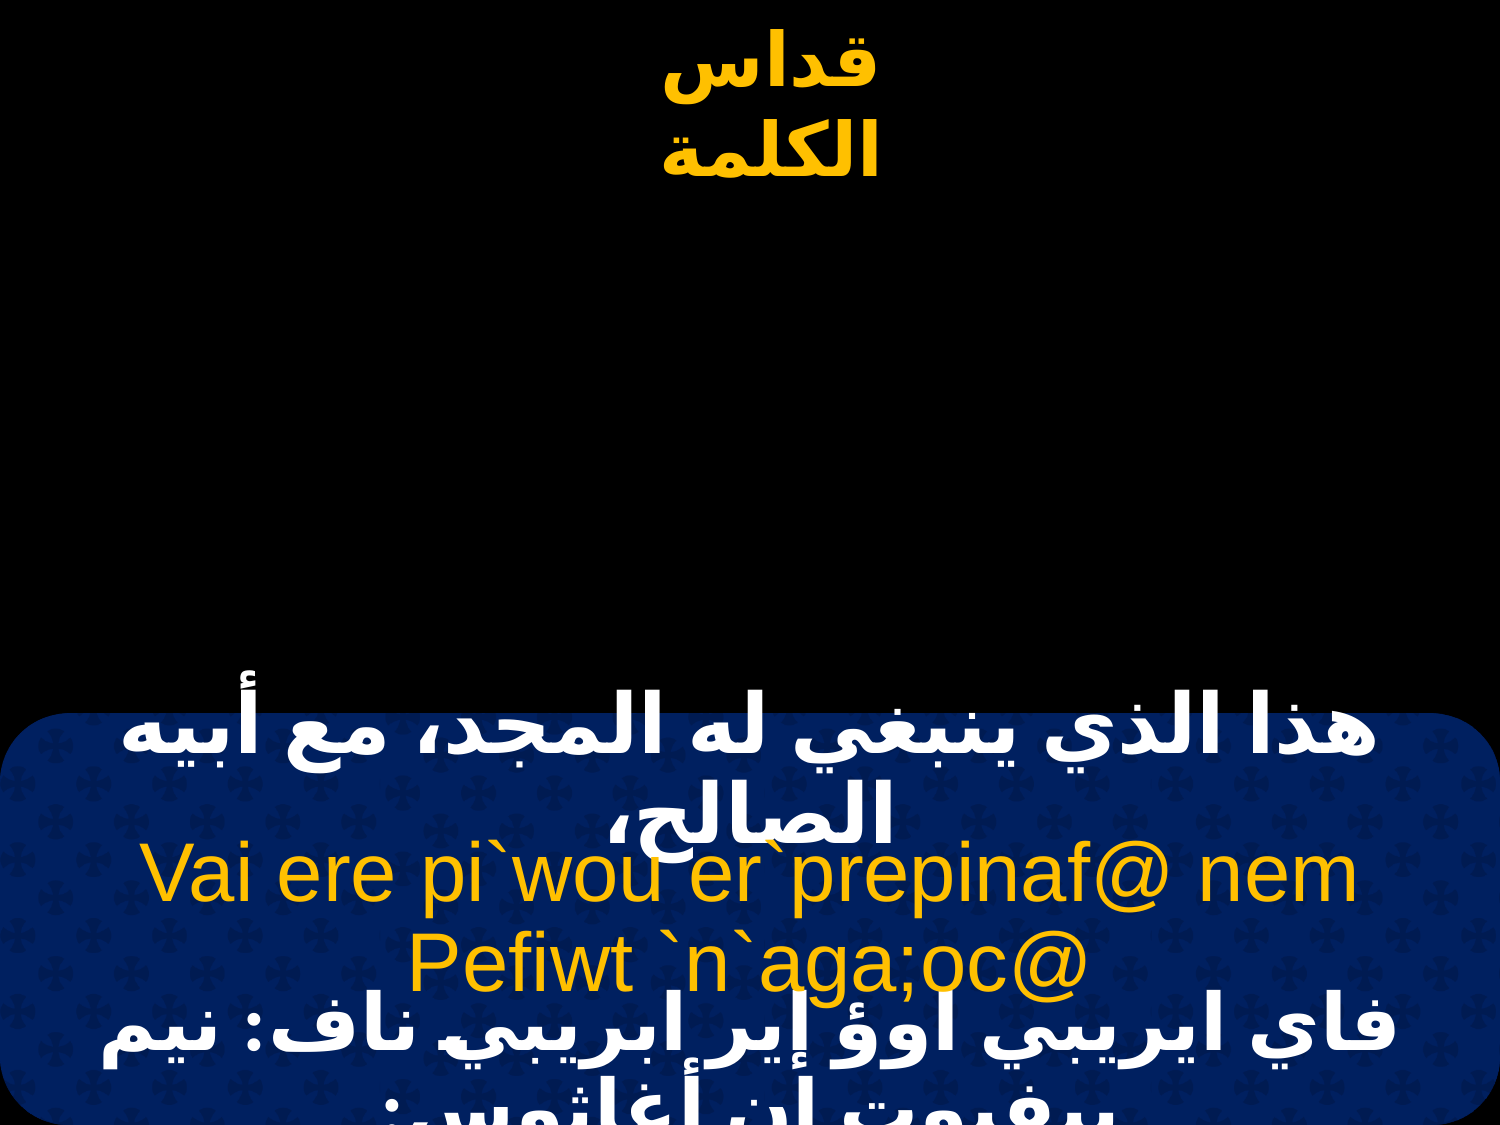

# هذا الذي ينبغي له المجد، مع أبيه الصالح،
Vai ere pi`wou er`prepinaf@ nem Pefiwt `n`aga;oc@
فاي ايريبي اوؤ إير ابريبي ناف: نيم بيفيوت إن أغاثوس: